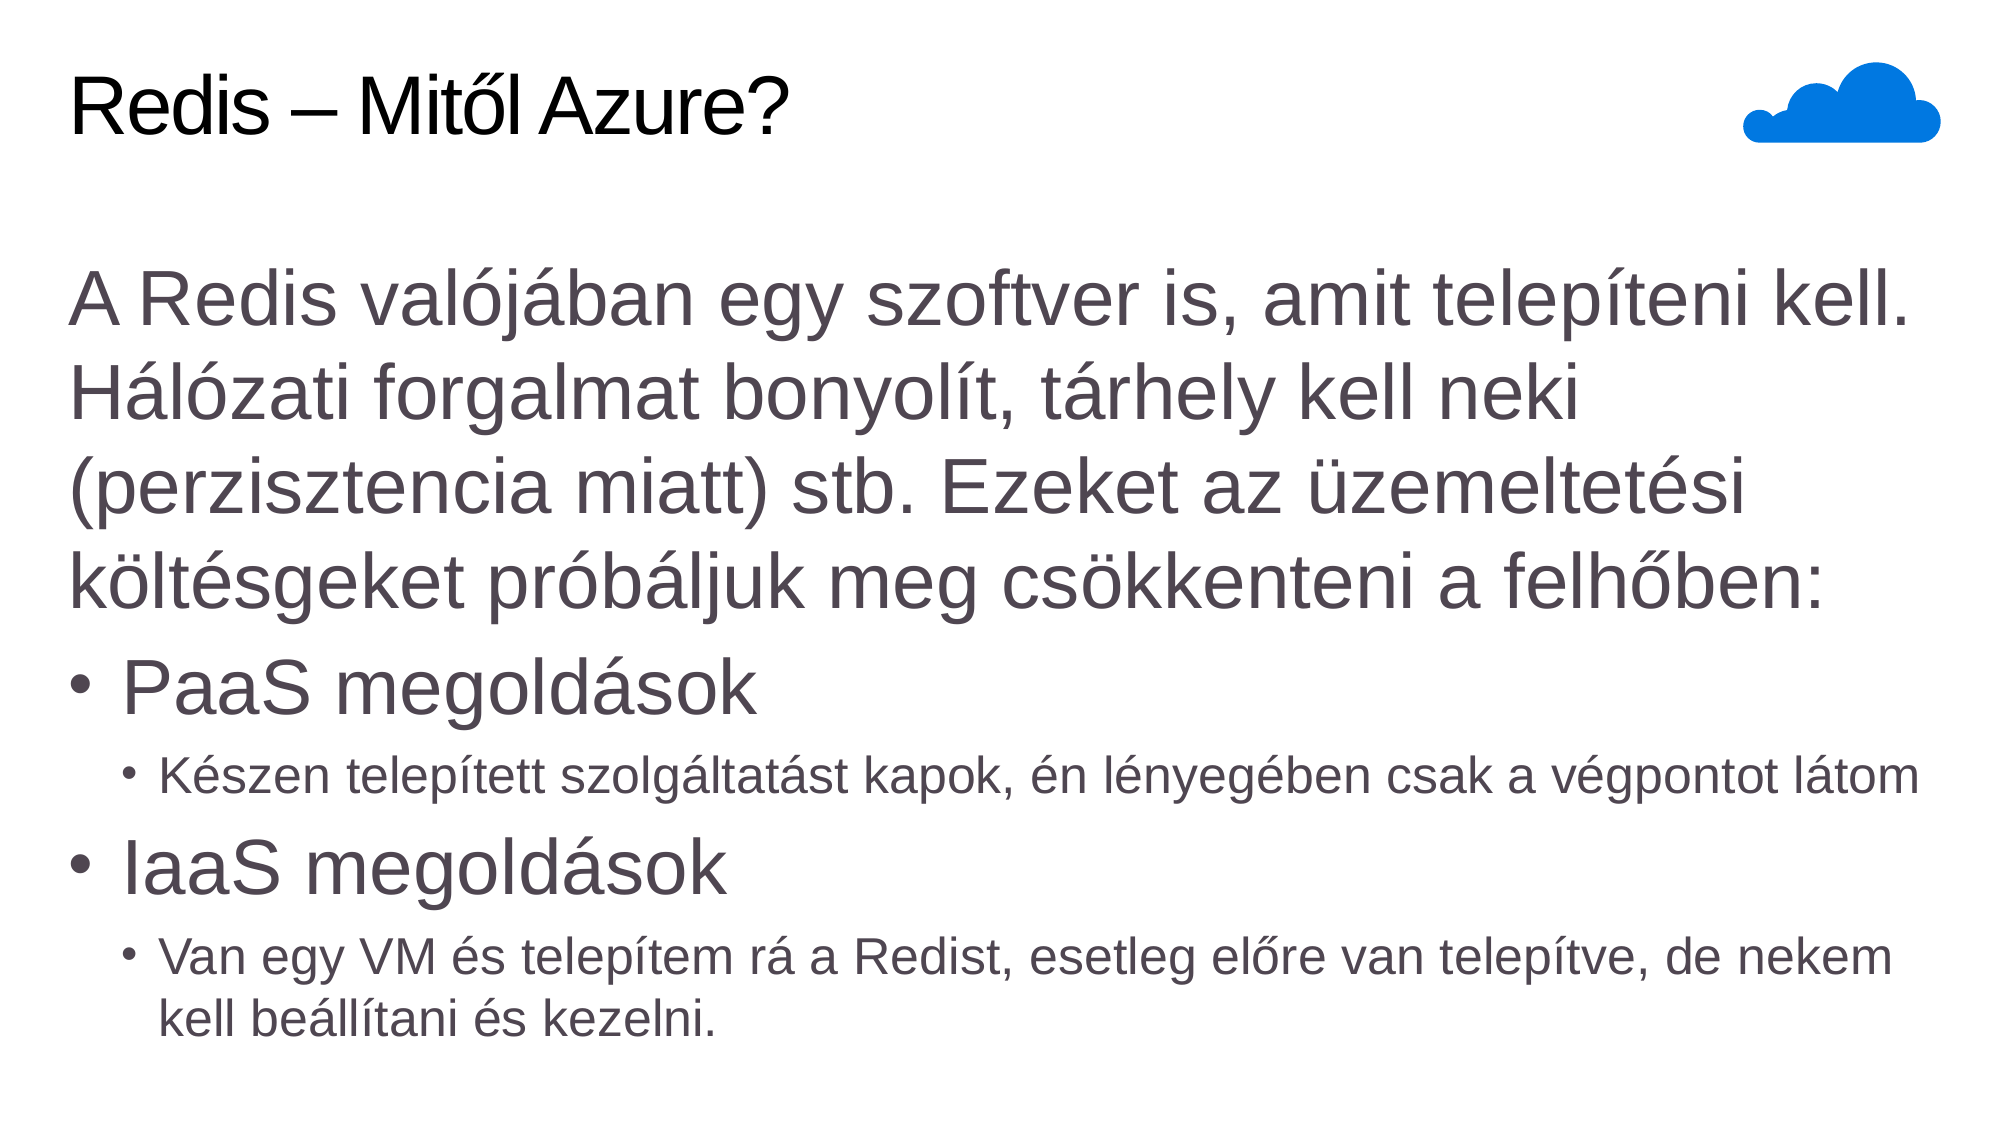

# Redis – Mitől Azure?
A Redis valójában egy szoftver is, amit telepíteni kell. Hálózati forgalmat bonyolít, tárhely kell neki (perzisztencia miatt) stb. Ezeket az üzemeltetési költésgeket próbáljuk meg csökkenteni a felhőben:
PaaS megoldások
Készen telepített szolgáltatást kapok, én lényegében csak a végpontot látom
IaaS megoldások
Van egy VM és telepítem rá a Redist, esetleg előre van telepítve, de nekem kell beállítani és kezelni.